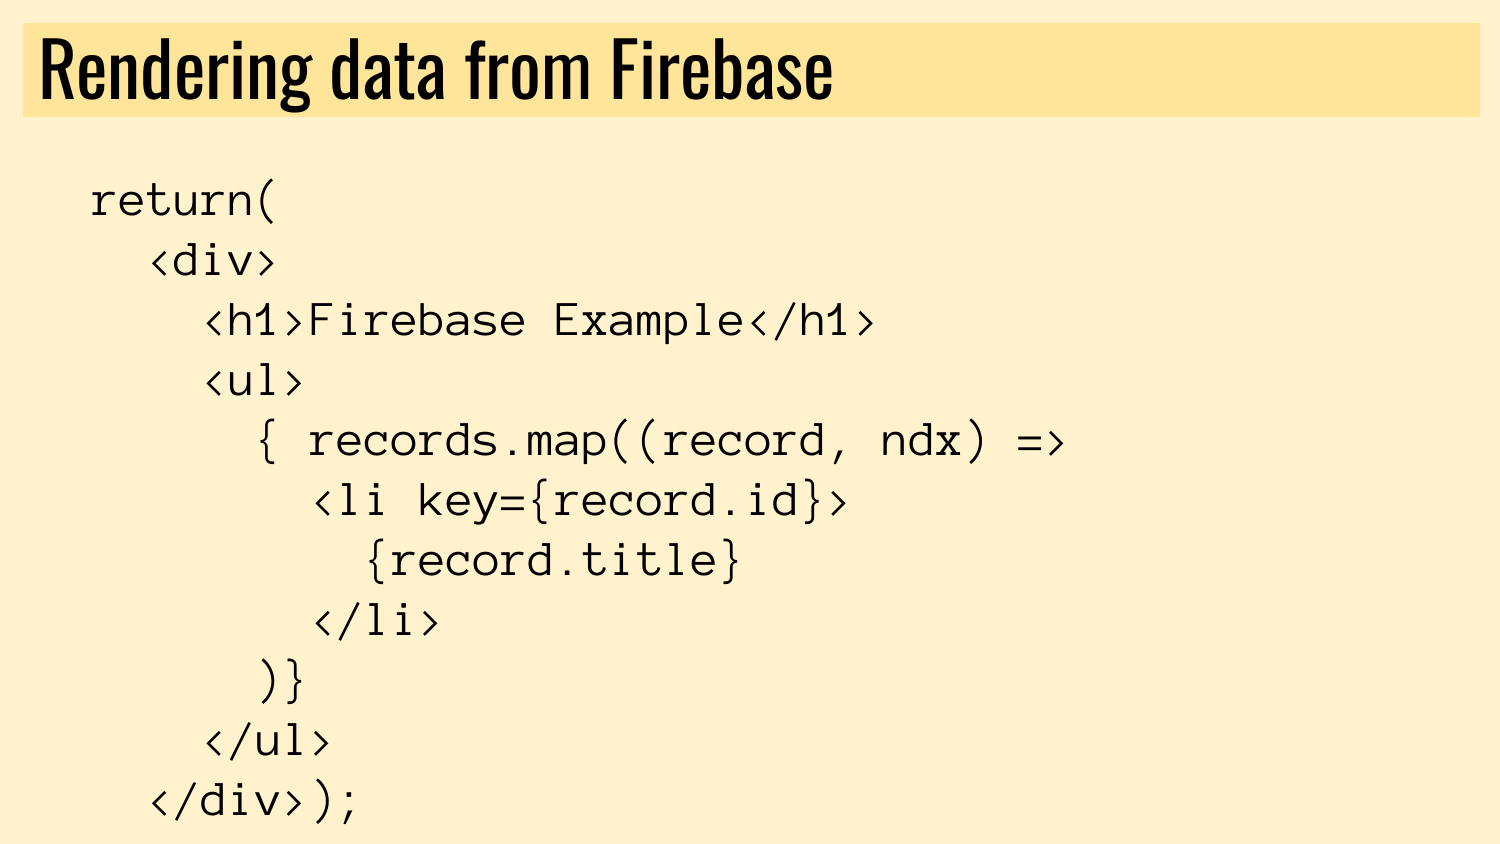

# Rendering data from Firebase
  return(
    <div>
      <h1>Firebase Example</h1>
      <ul>
        { records.map((record, ndx) =>
          <li key={record.id}>
            {record.title}
          </li>
        )}
      </ul>
    </div>);